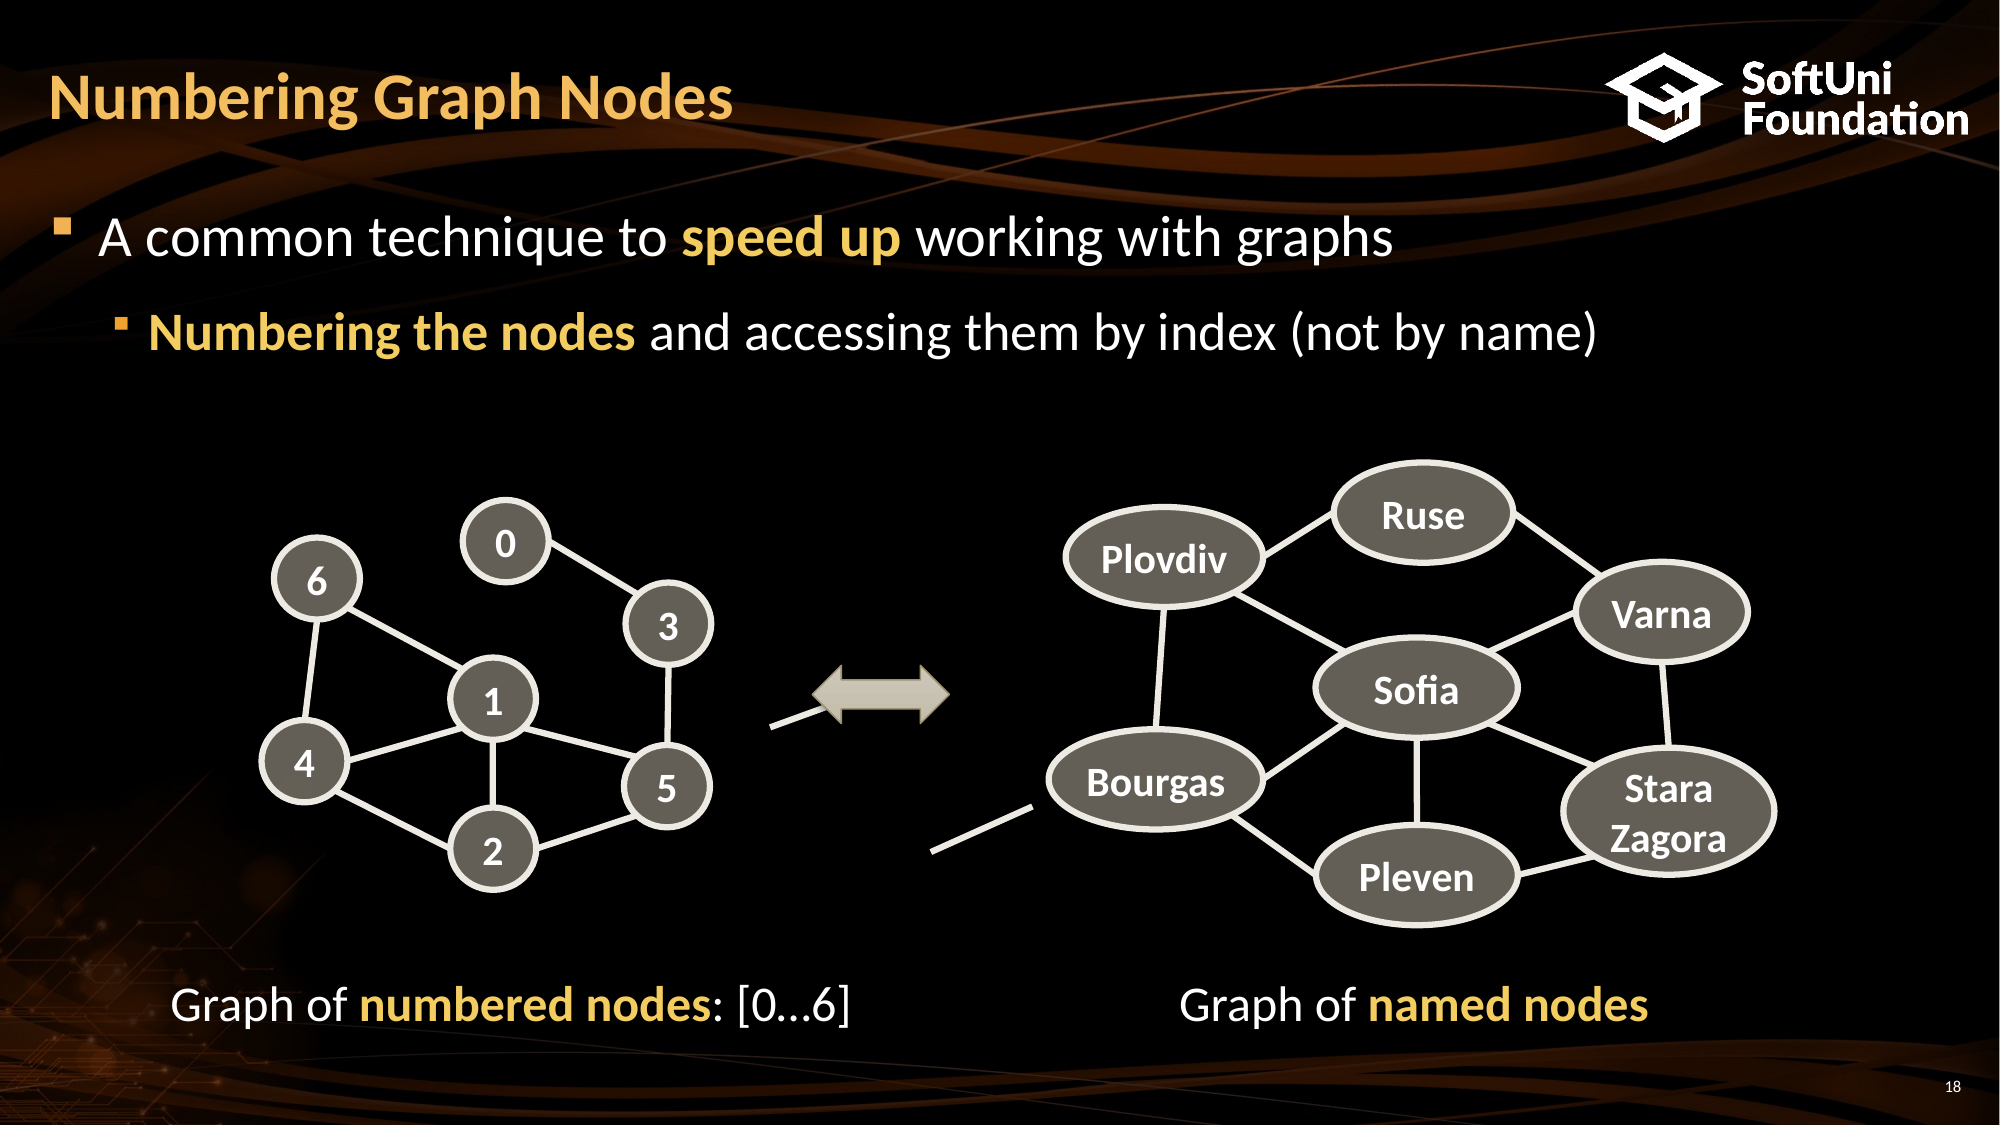

Numbering Graph Nodes
A common technique to speed up working with graphs
Numbering the nodes and accessing them by index (not by name)

Ruse
Plovdiv

Varna

Sofia

Bourgas

Stara Zagora

Pleven

0
6

3
1

4

5

2

Graph of numbered nodes: [0…6]
Graph of named nodes
18